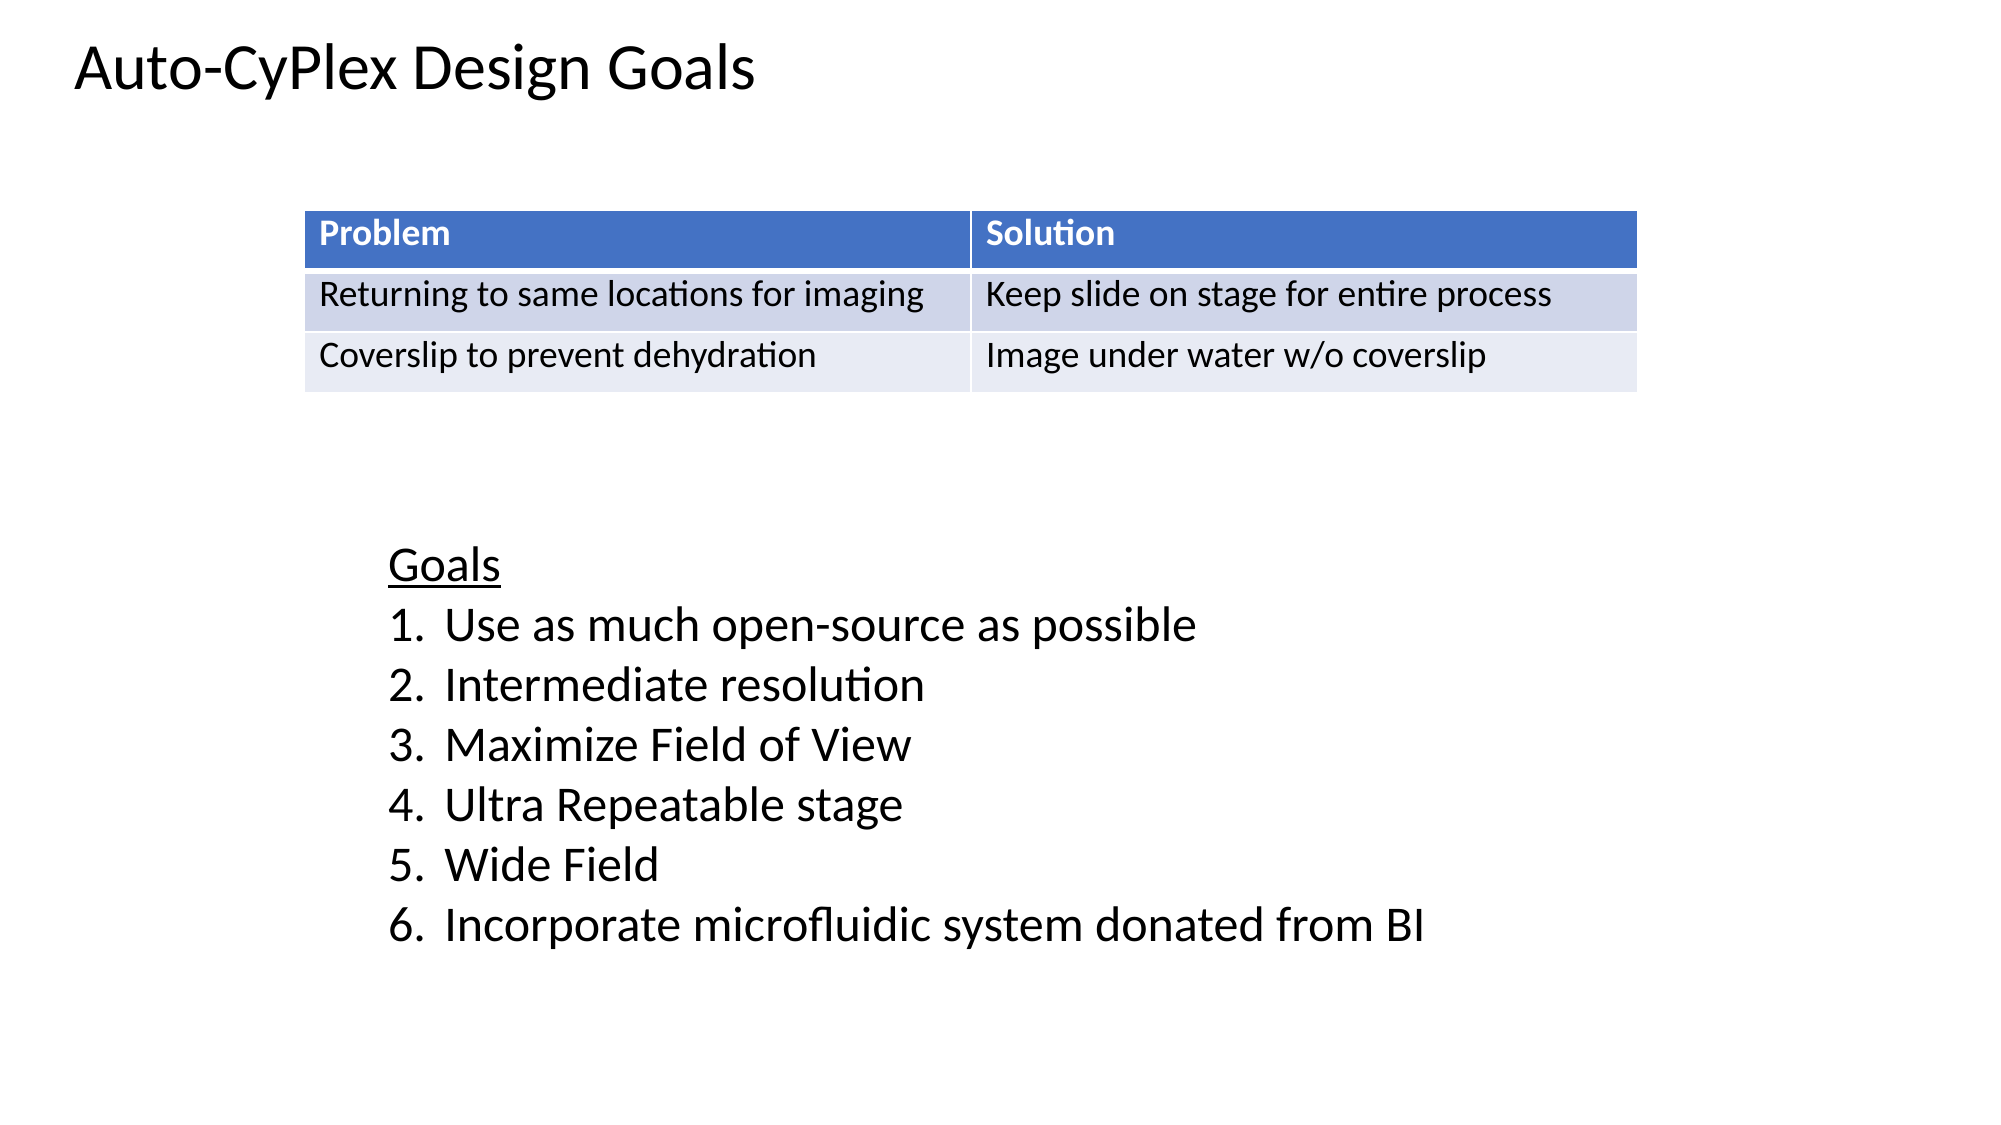

# Auto-CyPlex Design Goals
| Problem | Solution |
| --- | --- |
| Returning to same locations for imaging | Keep slide on stage for entire process |
| Coverslip to prevent dehydration | Image under water w/o coverslip |
Goals
Use as much open-source as possible
Intermediate resolution
Maximize Field of View
Ultra Repeatable stage
Wide Field
Incorporate microfluidic system donated from BI